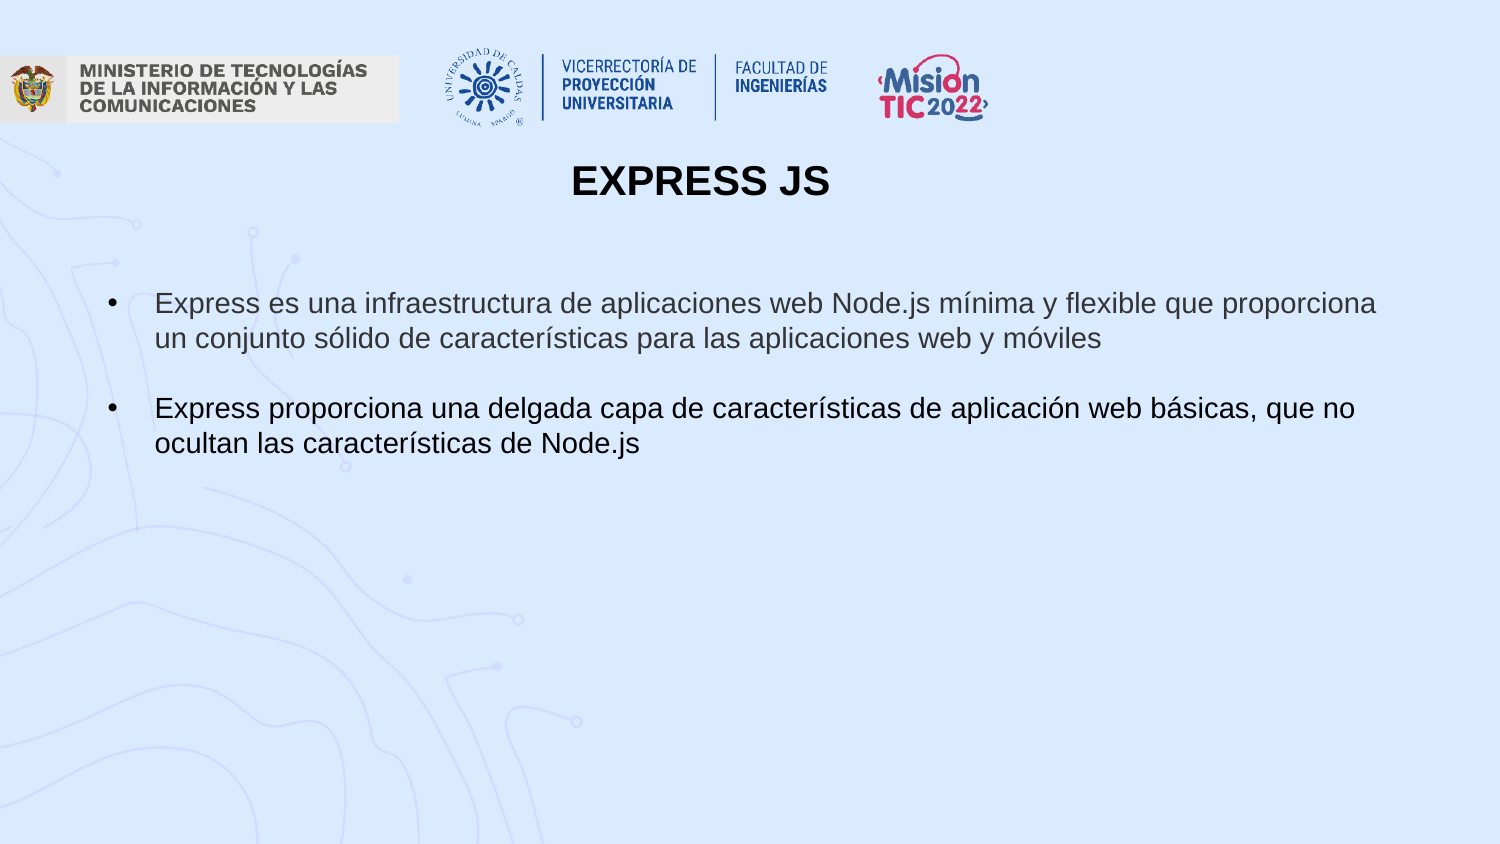

EXPRESS JS
Express es una infraestructura de aplicaciones web Node.js mínima y flexible que proporciona un conjunto sólido de características para las aplicaciones web y móviles

Express proporciona una delgada capa de características de aplicación web básicas, que no ocultan las características de Node.js